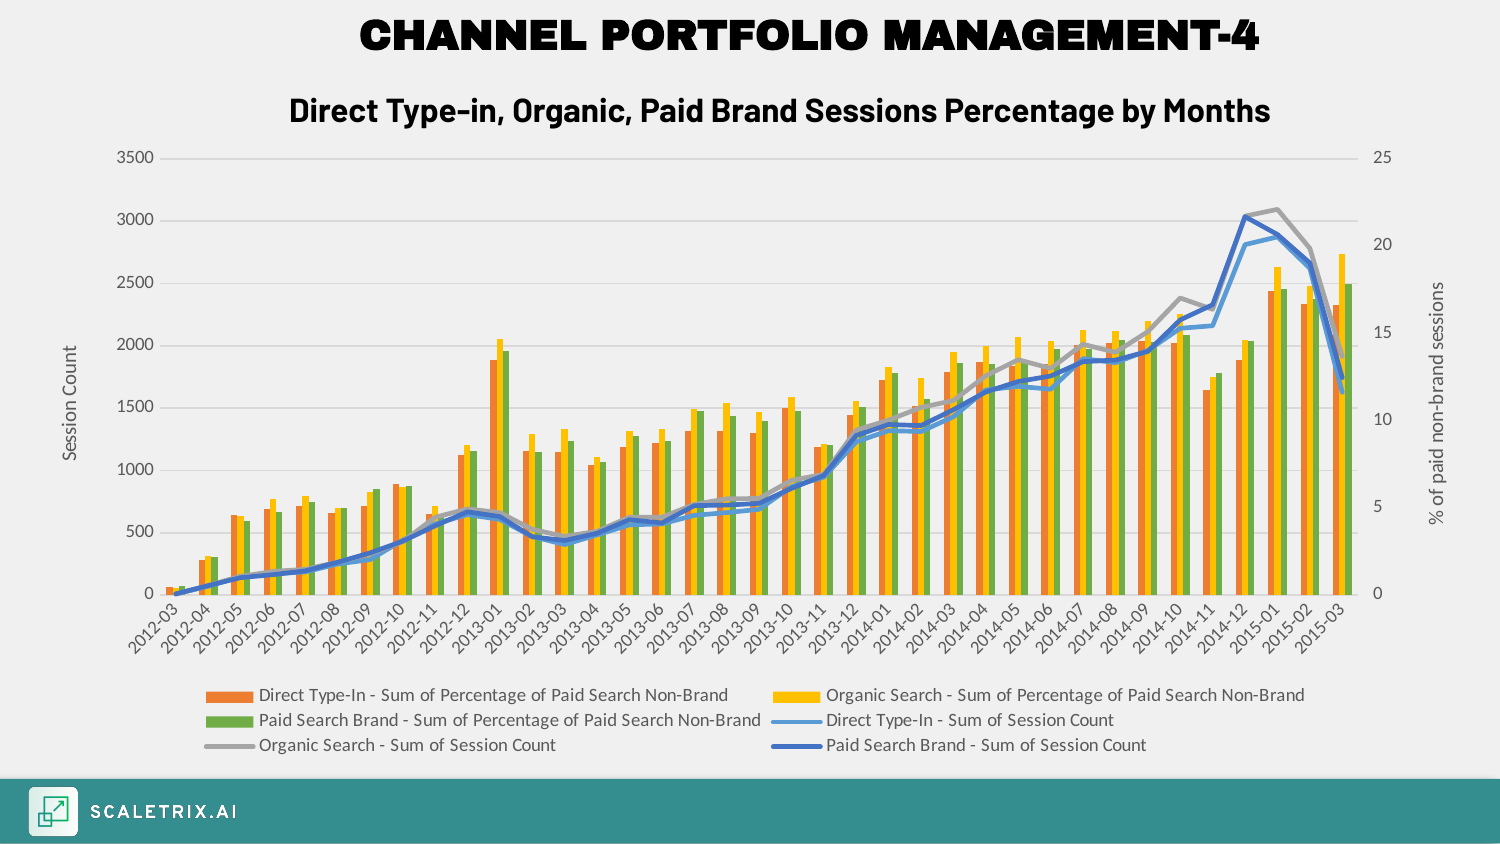

CHANNEL PORTFOLIO MANAGEMENT-4
Direct Type-in, Organic, Paid Brand Sessions Percentage by Months

### Chart

| Category | Direct Type-In - Sum of Percentage of Paid Search Non-Brand | Organic Search - Sum of Percentage of Paid Search Non-Brand | Paid Search Brand - Sum of Percentage of Paid Search Non-Brand | Direct Type-In - Sum of Session Count | Organic Search - Sum of Session Count | Paid Search Brand - Sum of Session Count |
|---|---|---|---|---|---|---|
| 2012-03 | 0.48596112311 | 0.431965442764 | 0.539956803455 | 9.0 | 8.0 | 10.0 |
| 2012-04 | 2.023368481048 | 2.222855514391 | 2.16585921915 | 71.0 | 78.0 | 76.0 |
| 2012-05 | 4.582701062215 | 4.552352048558 | 4.248861911987 | 151.0 | 150.0 | 140.0 |
| 2012-06 | 4.943297470194 | 5.524861878453 | 4.768828147717 | 170.0 | 190.0 | 164.0 |
| 2012-07 | 5.109289617486 | 5.655737704918 | 5.327868852459 | 187.0 | 207.0 | 195.0 |
| 2012-08 | 4.70101541933 | 4.98307634449 | 4.964272282813 | 250.0 | 265.0 | 264.0 |
| 2012-09 | 5.097478089787 | 5.920228939366 | 6.063316043641 | 285.0 | 331.0 | 339.0 |
| 2012-10 | 6.392561383117 | 6.218218799941 | 6.276332994333 | 440.0 | 428.0 | 432.0 |
| 2012-11 | 4.657422512234 | 5.089722675367 | 4.535073409461 | 571.0 | 624.0 | 556.0 |
| 2012-12 | 8.00892635755 | 8.579221423258 | 8.281676171584 | 646.0 | 692.0 | 668.0 |
| 2013-01 | 13.482896490448 | 14.704575744113 | 13.993780541981 | 607.0 | 662.0 | 630.0 |
| 2013-02 | 8.242721851981 | 9.259908803928 | 8.207646439845 | 470.0 | 528.0 | 468.0 |
| 2013-03 | 8.181818181818 | 9.515151515151 | 8.848484848484 | 405.0 | 471.0 | 438.0 |
| 2013-04 | 7.453703703703 | 7.901234567901 | 7.654320987654 | 483.0 | 512.0 | 496.0 |
| 2013-05 | 8.476104598737 | 9.407874962428 | 9.092275323113 | 564.0 | 626.0 | 605.0 |
| 2013-06 | 8.717557251908 | 9.541984732824 | 8.839694656488 | 571.0 | 625.0 | 579.0 |
| 2013-07 | 9.388293970954 | 10.679184391961 | 10.532492298665 | 640.0 | 728.0 | 718.0 |
| 2013-08 | 9.426171151929 | 11.006692296739 | 10.28050690588 | 662.0 | 773.0 | 722.0 |
| 2013-09 | 9.321230185611 | 10.499932258501 | 9.971548570654 | 688.0 | 775.0 | 736.0 |
| 2013-10 | 10.706374600049 | 11.33398966281 | 10.534088112232 | 870.0 | 921.0 | 856.0 |
| 2013-11 | 8.478981805144 | 8.6851304114 | 8.604463565474 | 946.0 | 969.0 | 960.0 |
| 2013-12 | 10.336134453781 | 11.126050420168 | 10.764705882352 | 1230.0 | 1324.0 | 1281.0 |
| 2014-01 | 12.299664554603 | 13.082370480805 | 12.756243011554 | 1320.0 | 1404.0 | 1369.0 |
| 2014-02 | 10.845861556253 | 12.440112340987 | 11.234098793986 | 1313.0 | 1506.0 | 1360.0 |
| 2014-03 | 12.789346679774 | 13.951202073465 | 13.298775583162 | 1431.0 | 1561.0 | 1488.0 |
| 2014-04 | 13.363643744418 | 14.28919379719 | 13.233741982625 | 1646.0 | 1760.0 | 1630.0 |
| 2014-05 | 13.103340373934 | 14.777438785887 | 13.408433075177 | 1675.0 | 1889.0 | 1714.0 |
| 2014-06 | 13.230818516738 | 14.568316514496 | 14.079769341662 | 1652.0 | 1819.0 | 1758.0 |
| 2014-07 | 14.320205221065 | 15.18786781349 | 14.131582918364 | 1898.0 | 2013.0 | 1873.0 |
| 2014-08 | 14.467457916375 | 15.11131797378 | 14.630362268249 | 1865.0 | 1948.0 | 1886.0 |
| 2014-09 | 14.561234329797 | 15.681329278243 | 14.501891551071 | 1963.0 | 2114.0 | 1955.0 |
| 2014-10 | 14.473061583181 | 16.115730413033 | 14.925978503346 | 2141.0 | 2384.0 | 2208.0 |
| 2014-11 | 11.782345564582 | 12.502044599531 | 12.703778419933 | 2161.0 | 2293.0 | 2330.0 |
| 2014-12 | 13.497815965055 | 14.597033552536 | 14.57303316853 | 2812.0 | 3041.0 | 3036.0 |
| 2015-01 | 17.444613050075 | 18.786039453717 | 17.559939301972 | 2874.0 | 3095.0 | 2893.0 |
| 2015-02 | 16.691068814055 | 17.709593226812 | 16.964797249984 | 2622.0 | 2782.0 | 2665.0 |
| 2015-03 | 16.620724859622 | 19.55079122001 | 17.815211842776 | 1628.0 | 1915.0 | 1745.0 |